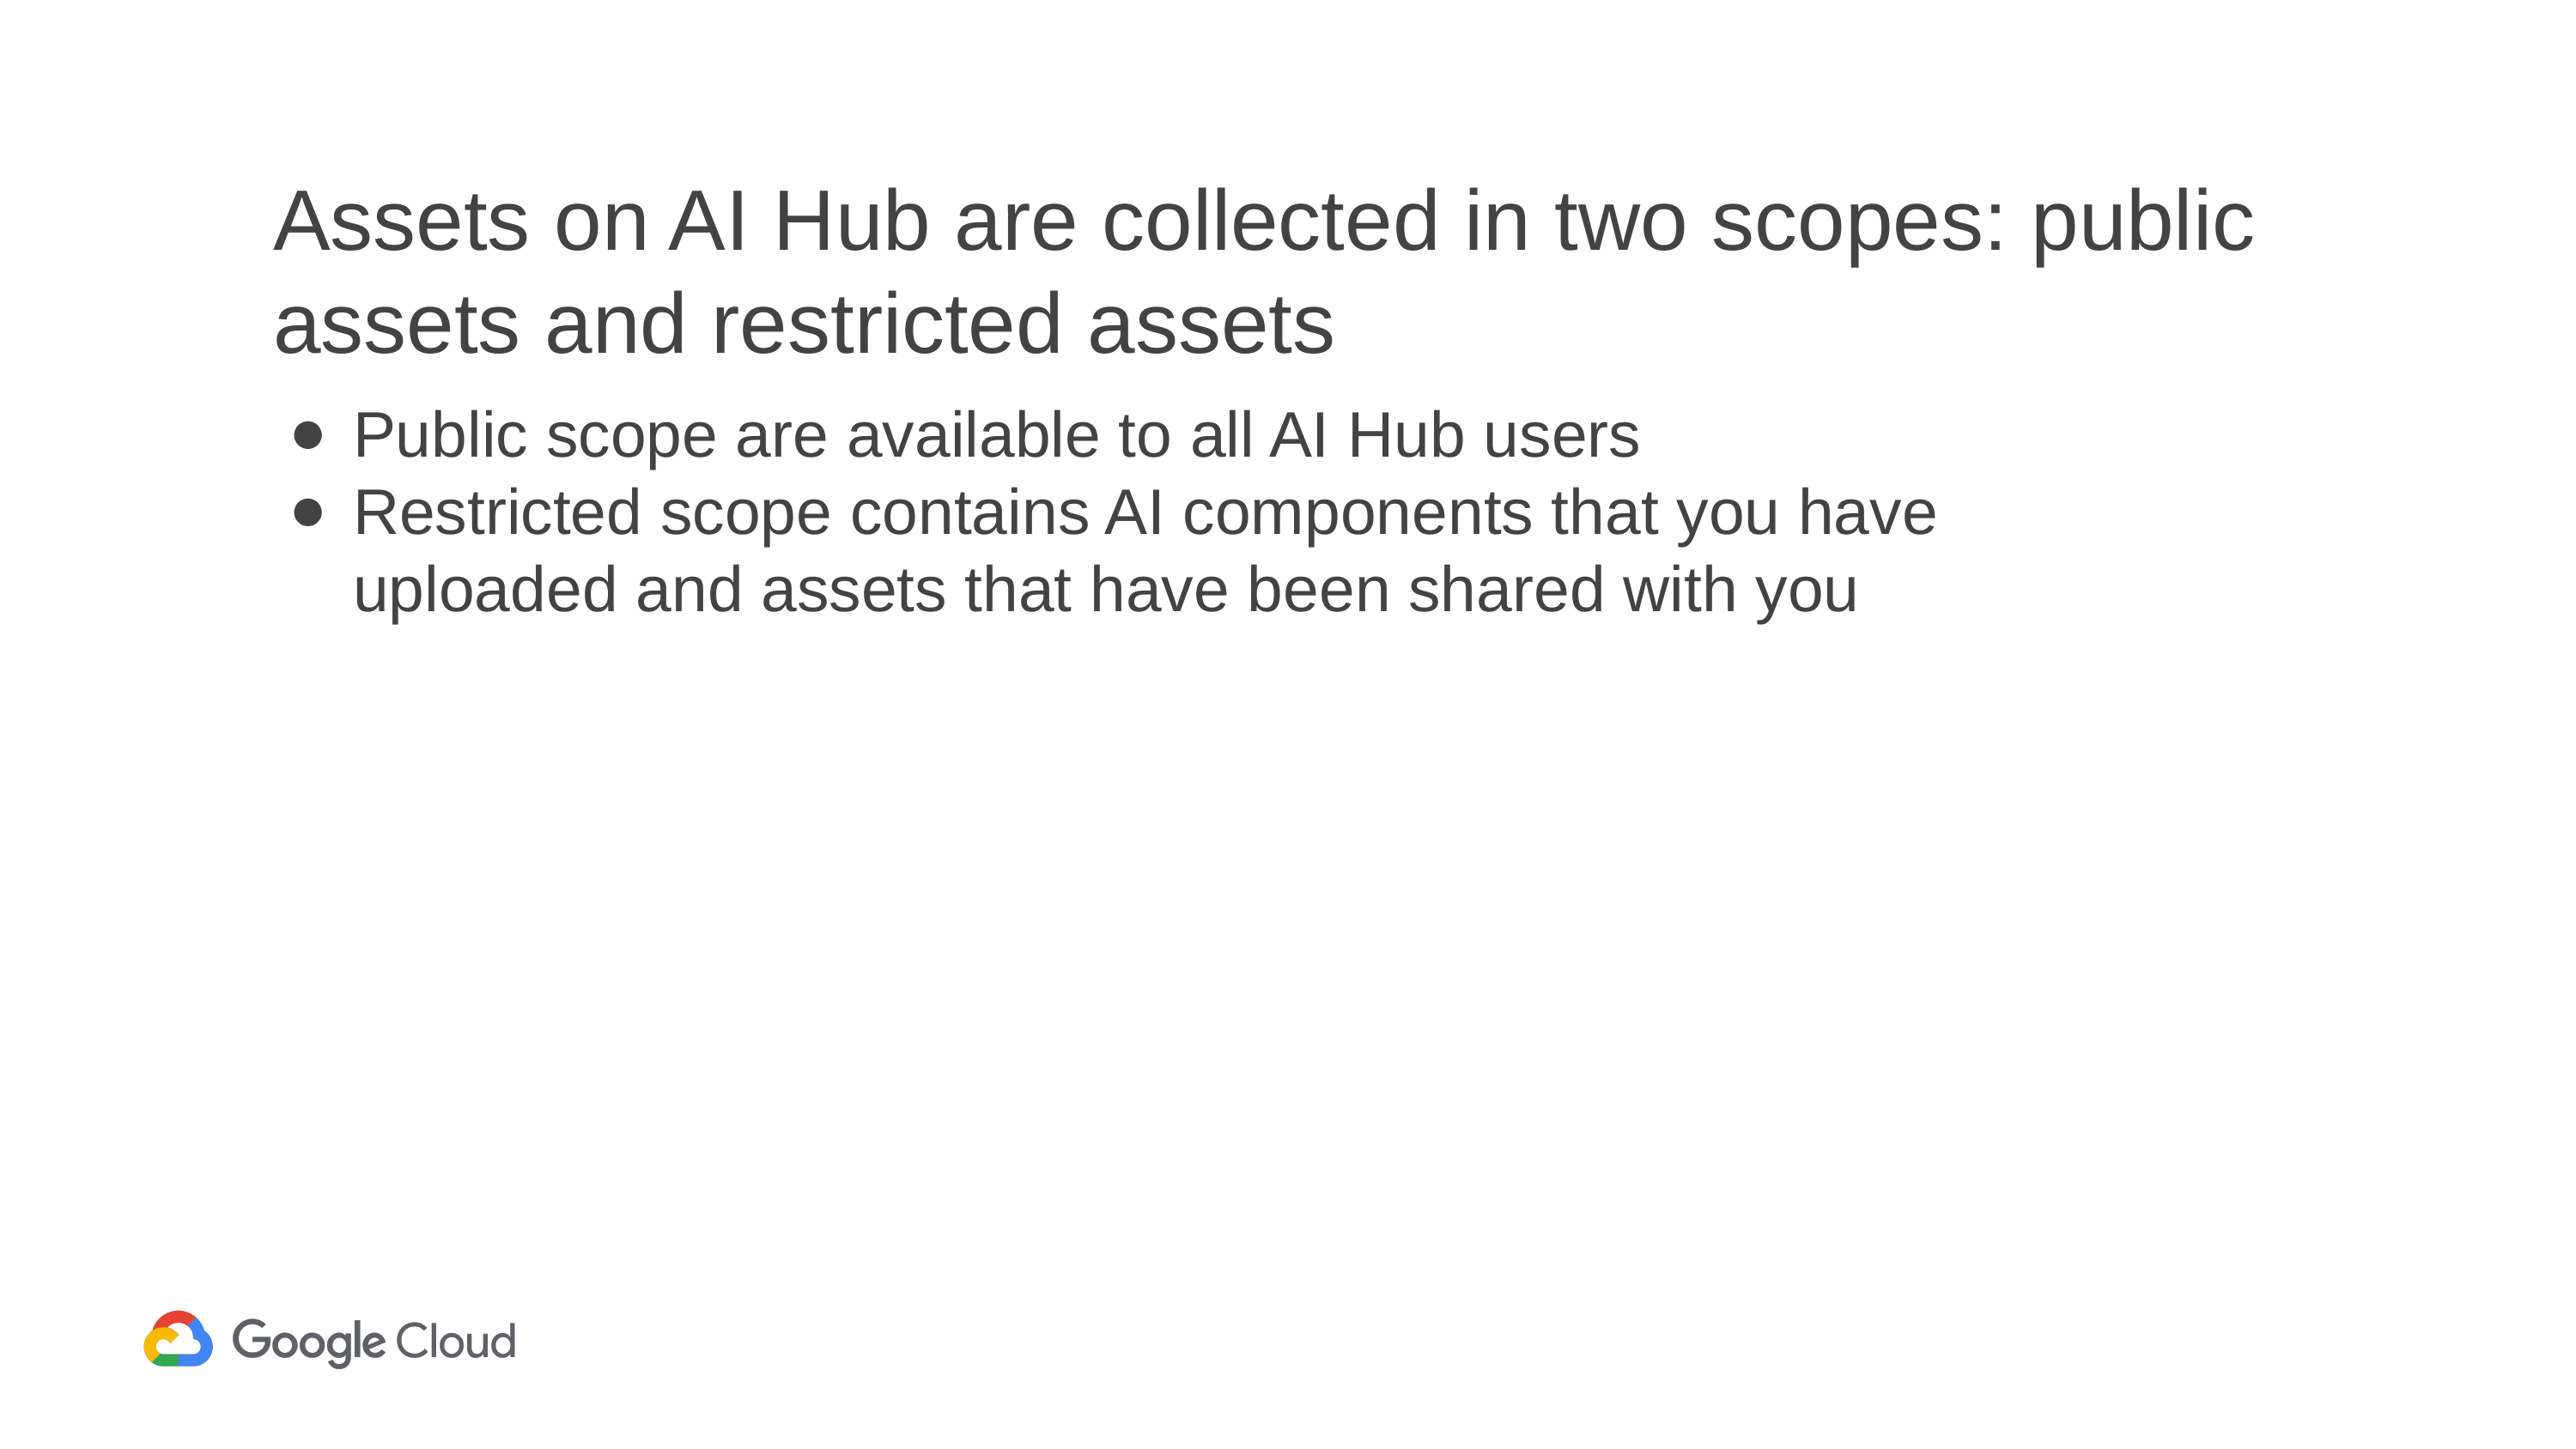

# Assets on AI Hub are collected in two scopes: public assets and restricted assets
Public scope are available to all AI Hub users
Restricted scope contains AI components that you have uploaded and assets that have been shared with you